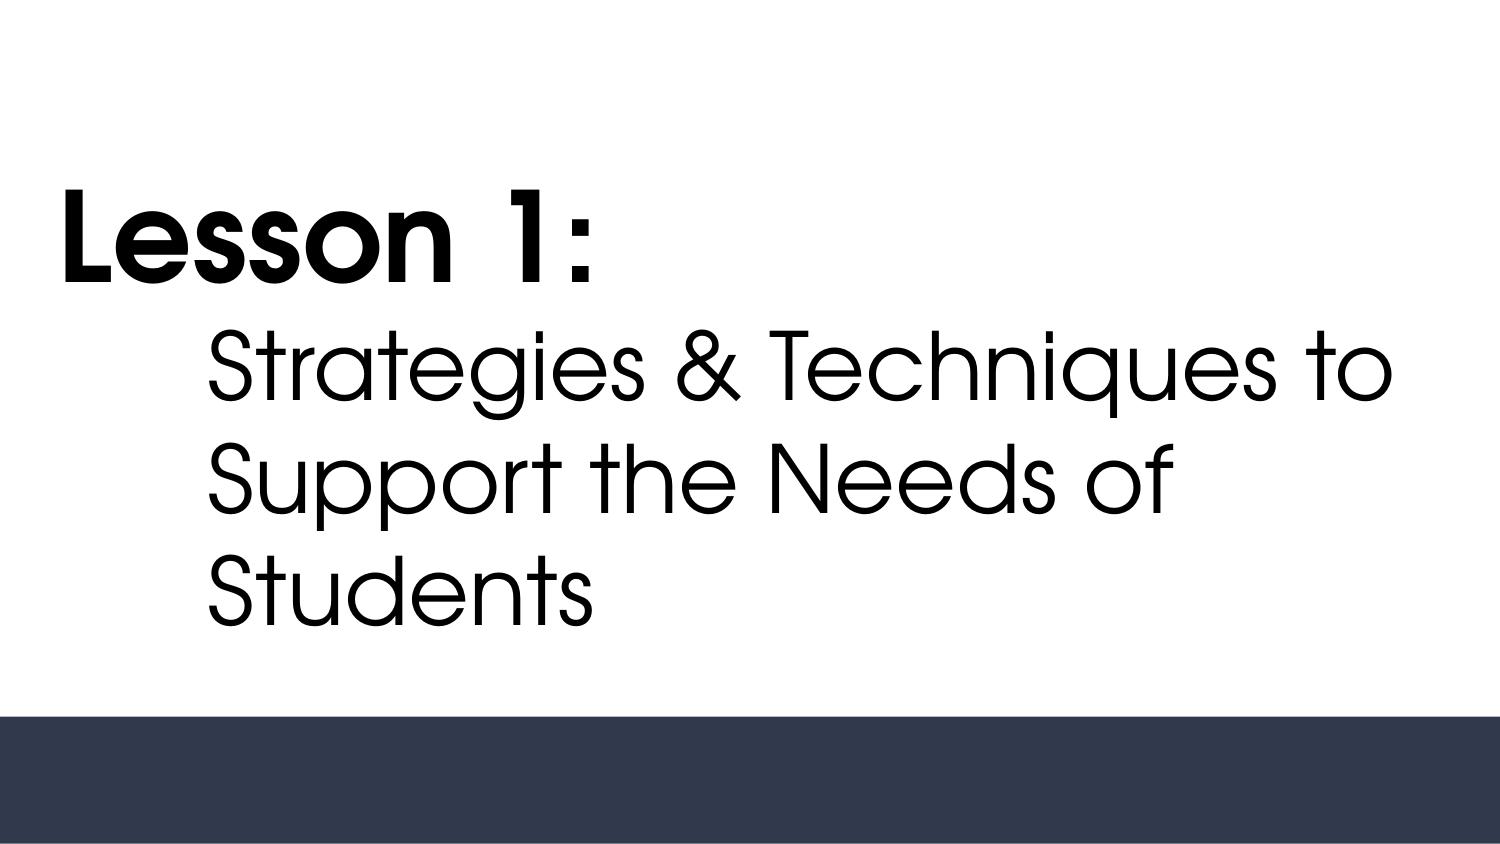

Lesson 1:
Strategies & Techniques to Support the Needs of Students